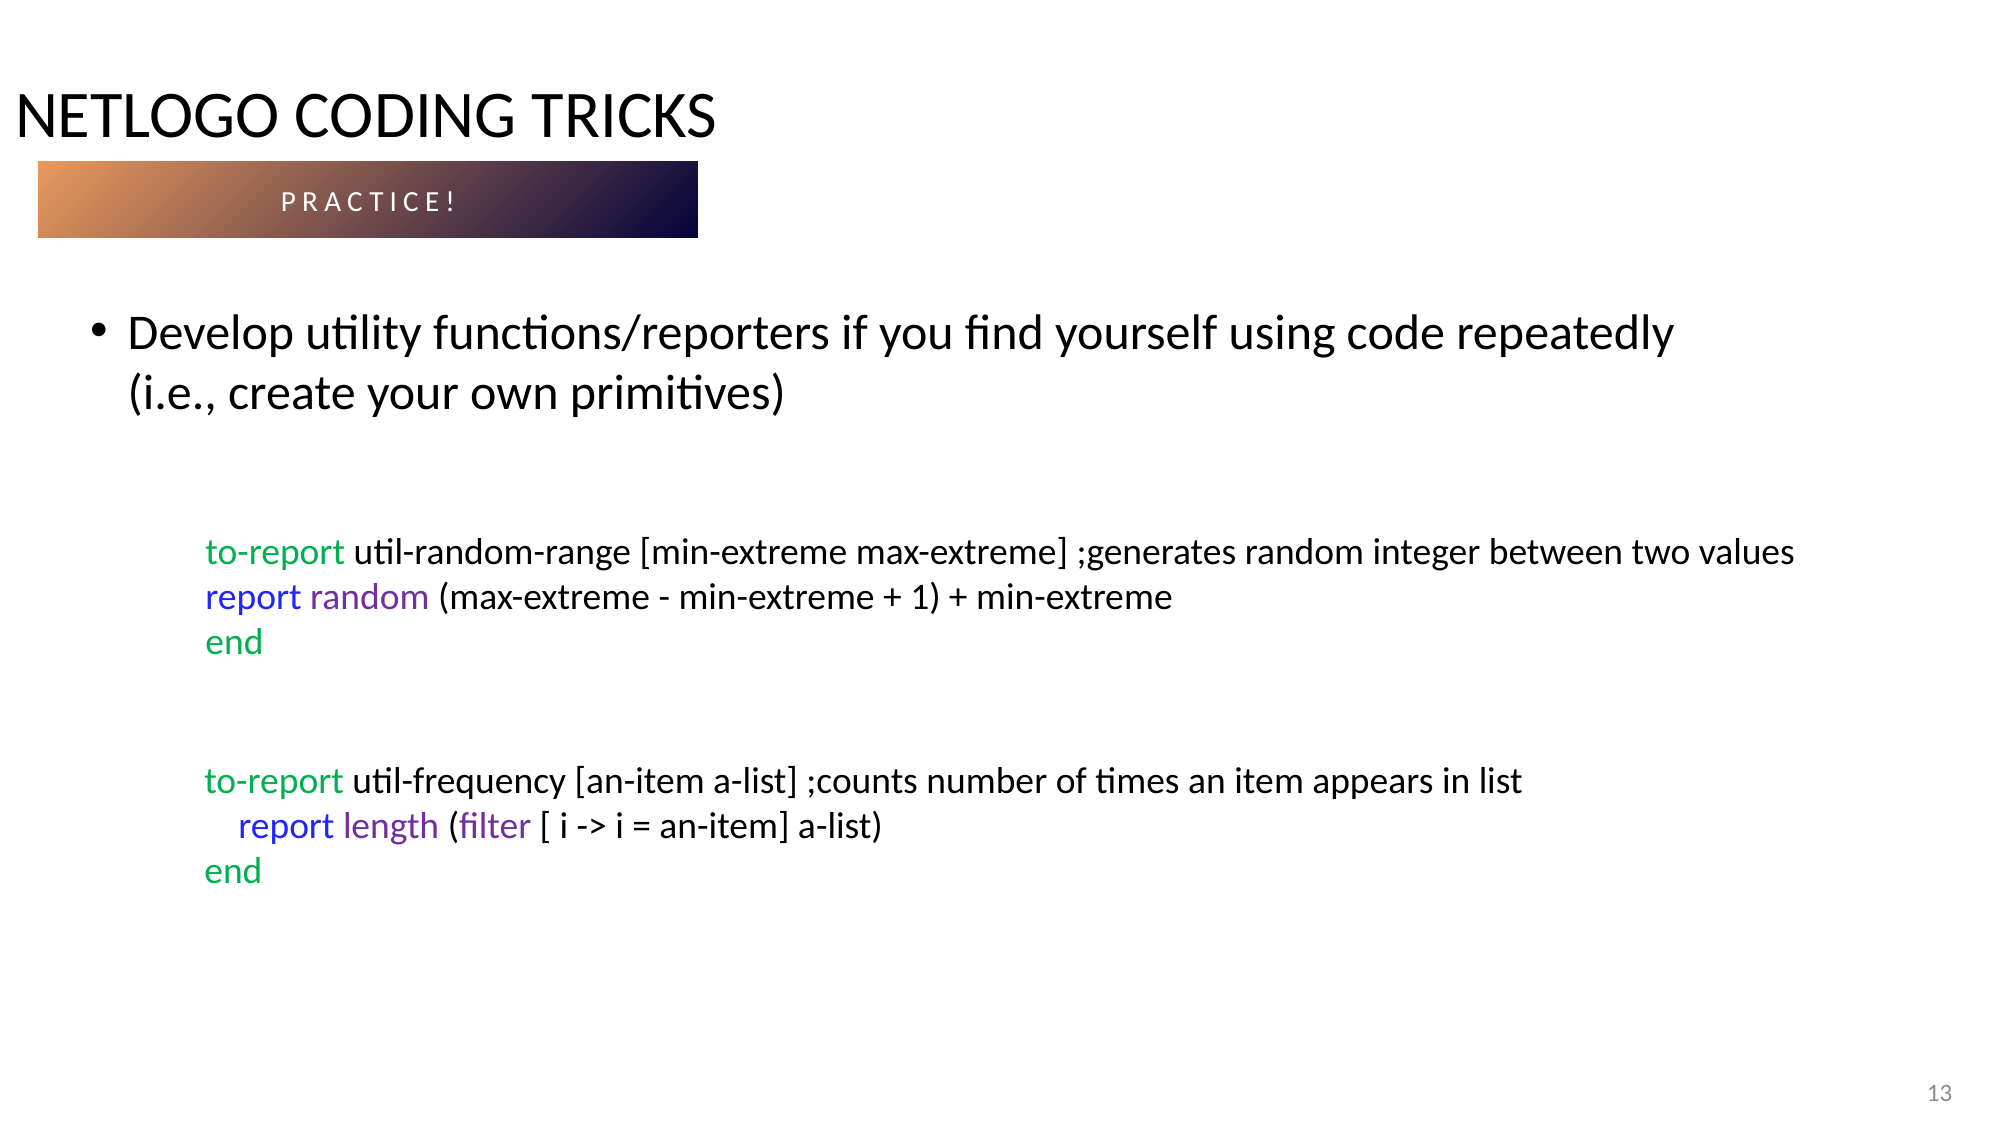

# Netlogo coding tricks
PRACTICE!
Develop utility functions/reporters if you find yourself using code repeatedly  (i.e., create your own primitives)

to-report util-random-range [min-extreme max-extreme] ;generates random integer between two values
report random (max-extreme - min-extreme + 1) + min-extreme
end
to-report util-frequency [an-item a-list] ;counts number of times an item appears in list
    report length (filter [ i -> i = an-item] a-list)
end